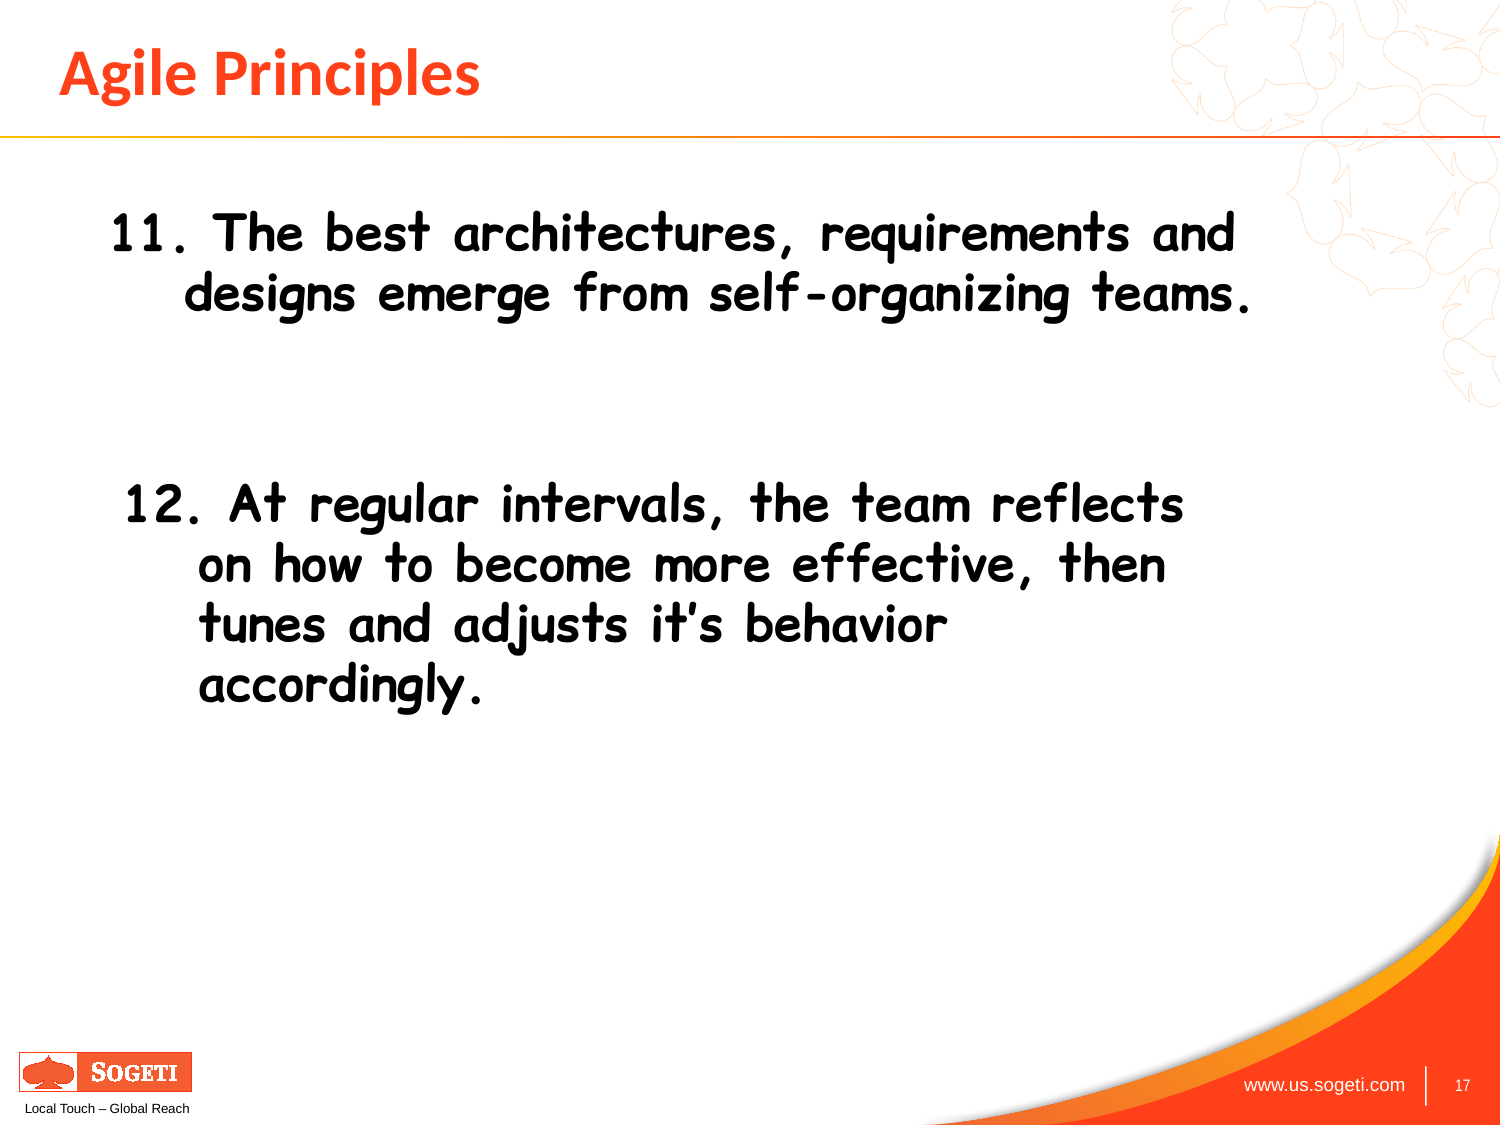

# Agile Principles
11. The best architectures, requirements and designs emerge from self-organizing teams.

12. At regular intervals, the team reflects on how to become more effective, then tunes and adjusts it’s behavior accordingly.